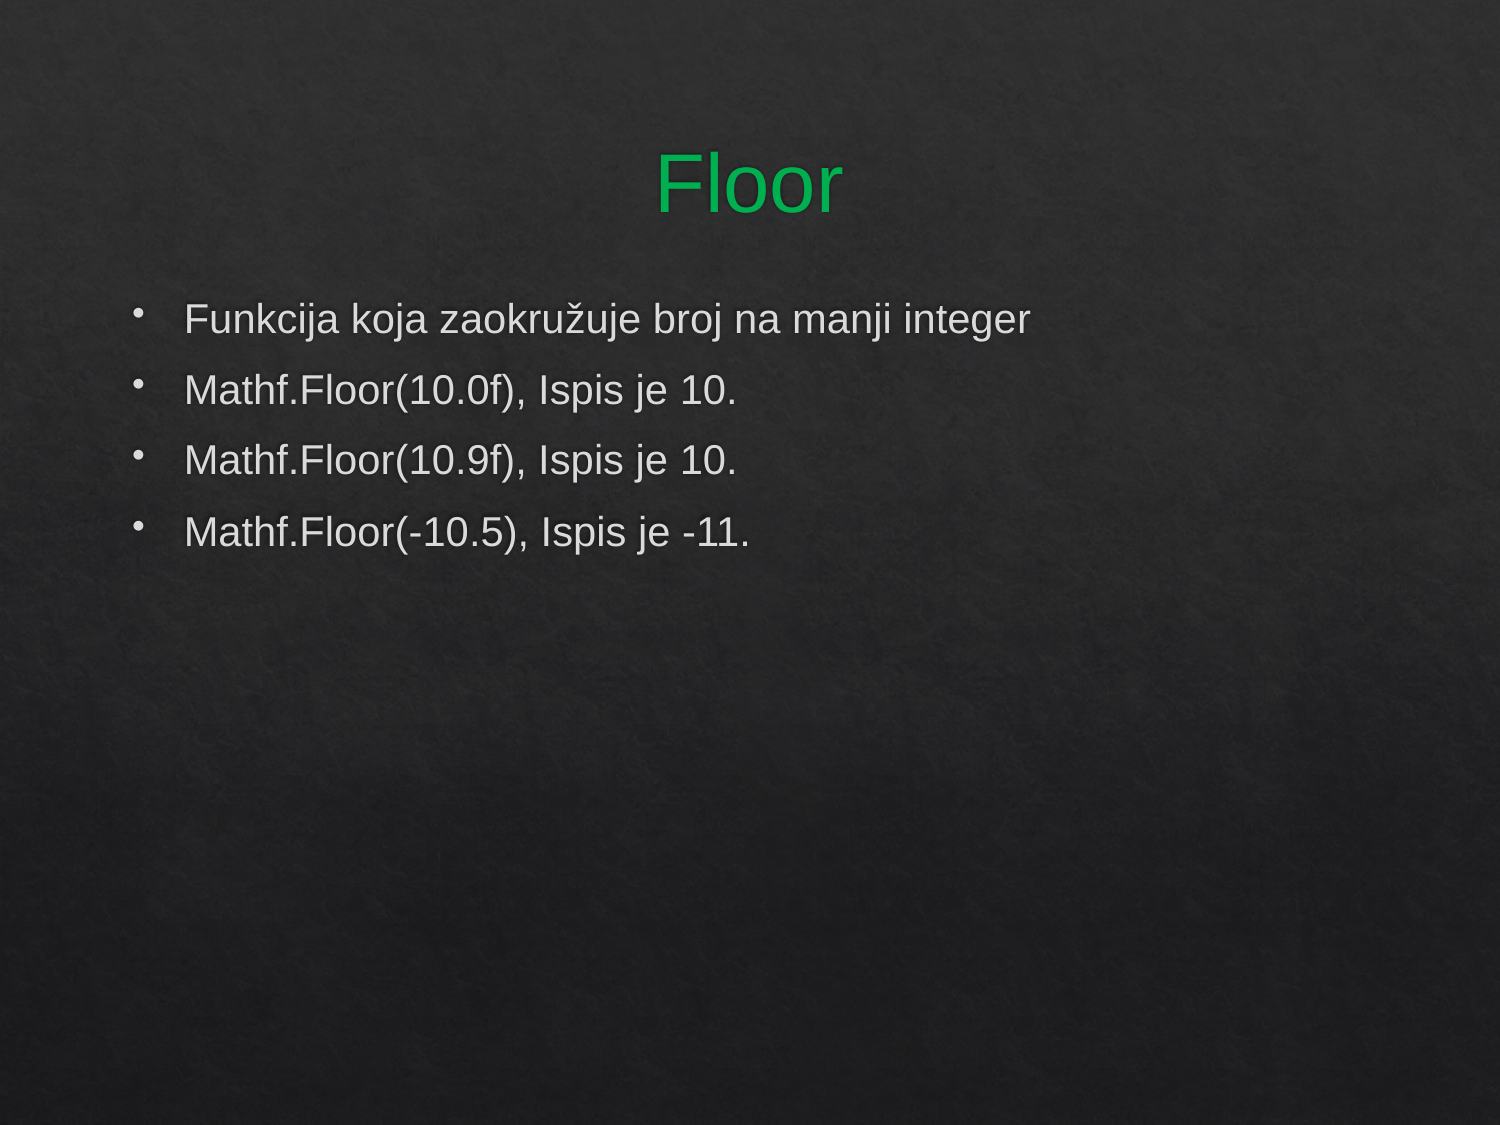

# Floor
Funkcija koja zaokružuje broj na manji integer
Mathf.Floor(10.0f), Ispis je 10.
Mathf.Floor(10.9f), Ispis je 10.
Mathf.Floor(-10.5), Ispis je -11.